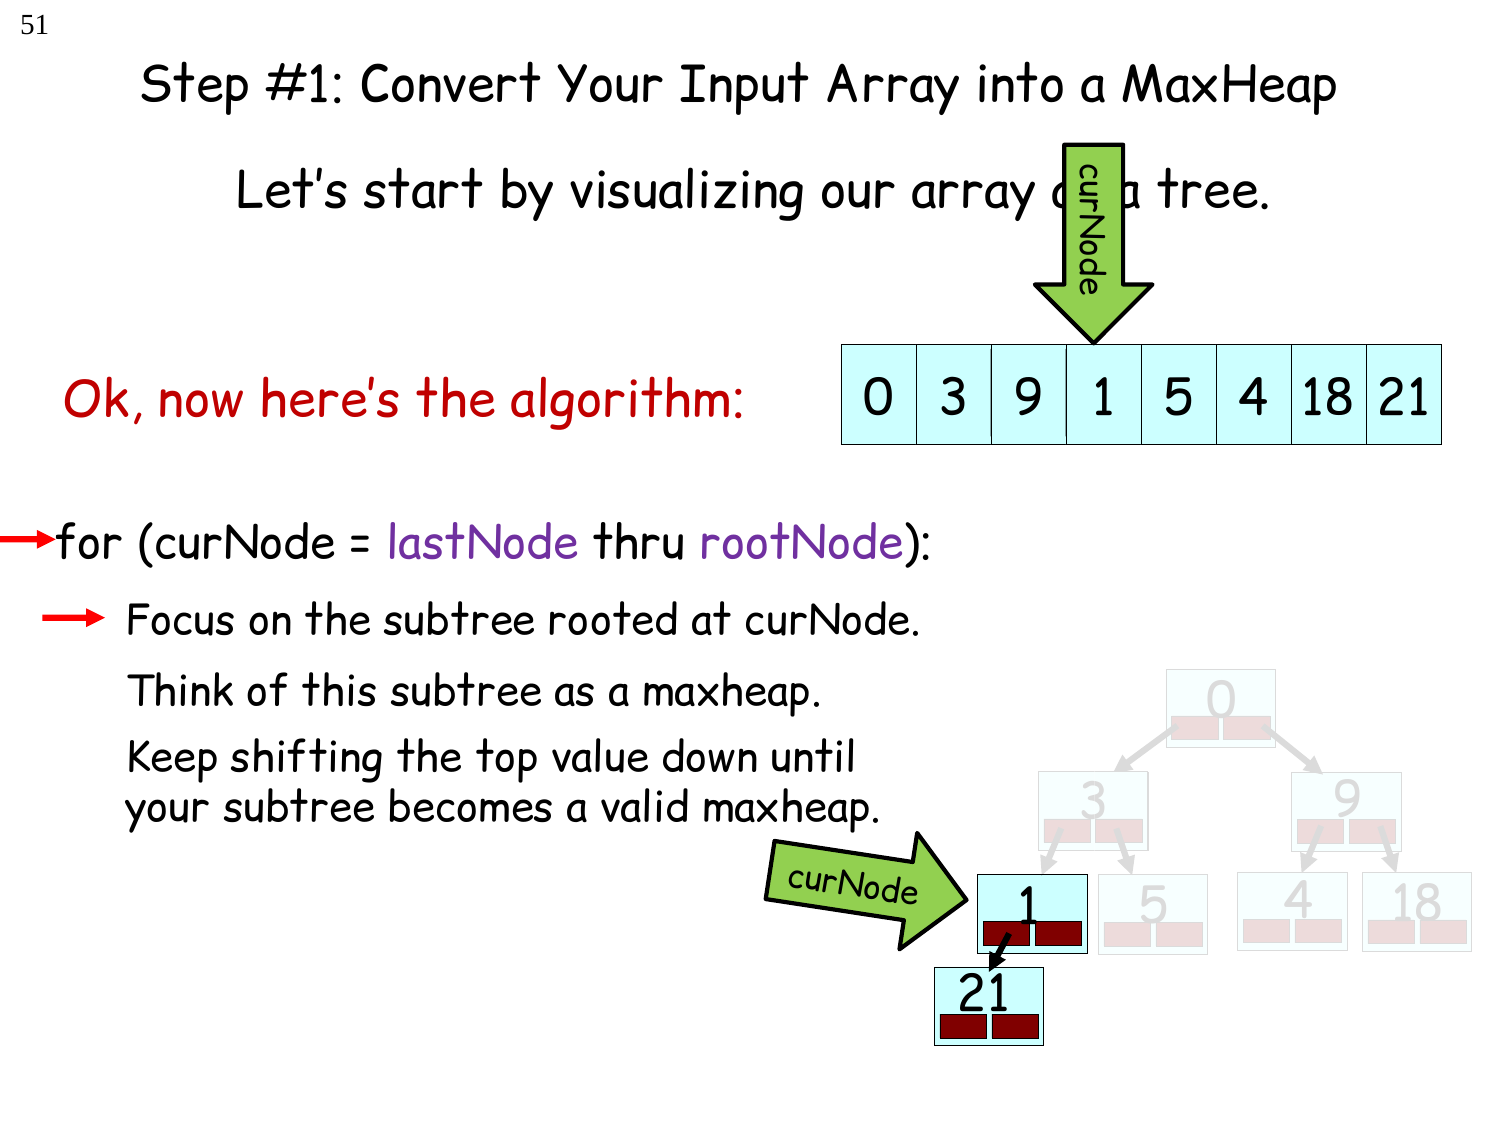

# Step #1: Convert Your Input Array into a MaxHeap
51
Let’s start by visualizing our array as a tree.
curNode
0
3
9

5
4
18
21

1
Ok, now here’s the algorithm:
for (curNode = lastNode thru rootNode):

Focus on the subtree rooted at curNode.
Think of this subtree as a maxheap.
Keep shifting the top value down until
your subtree becomes a valid maxheap.

0

9
3

3

 4
18
5

21

curNode
1